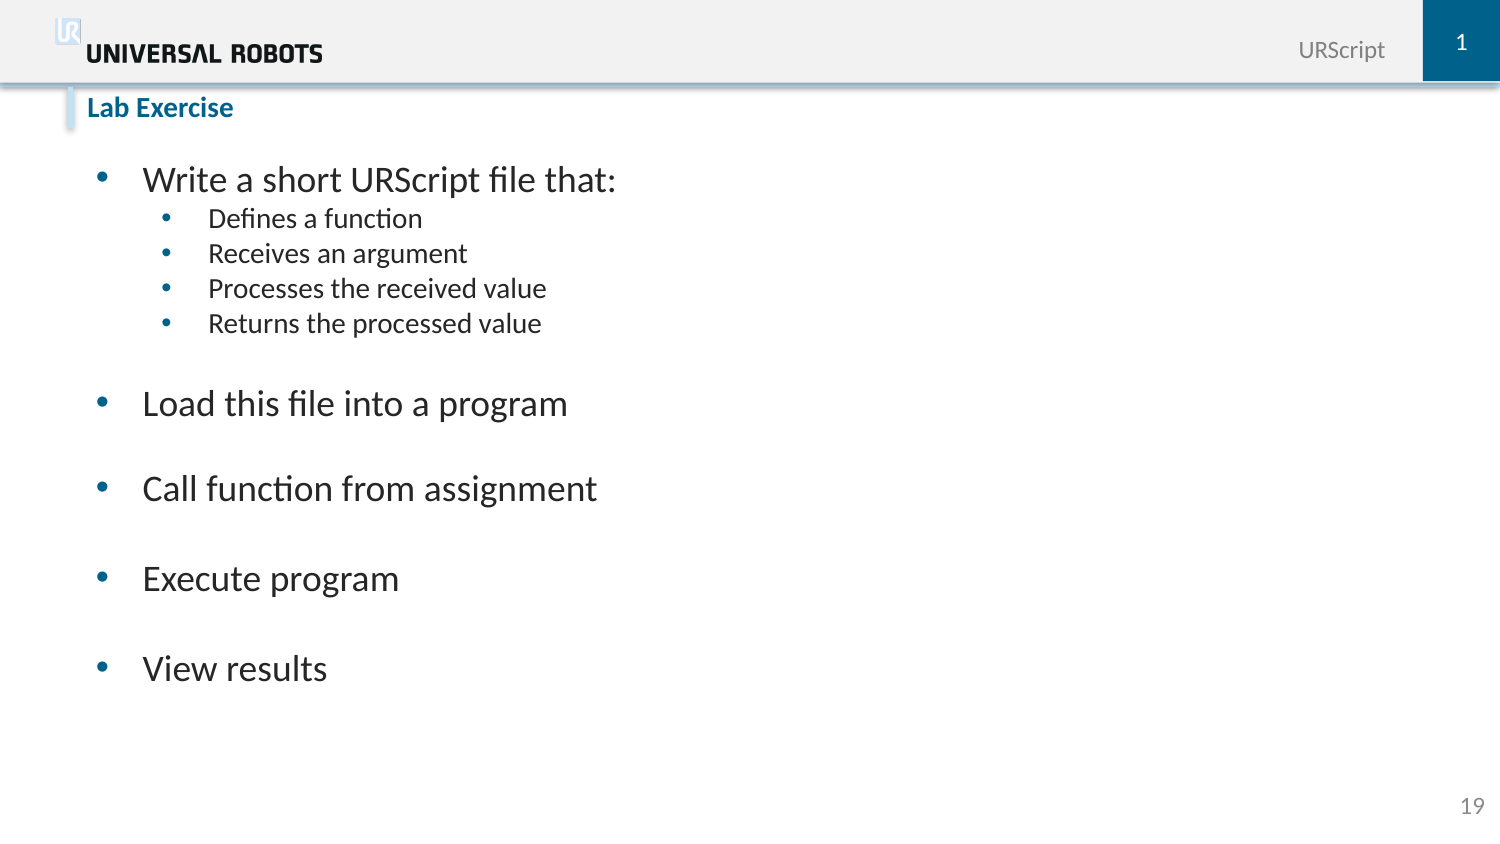

1
URScript
Lab Exercise

Write a short URScript file that:
Defines a function
Receives an argument
Processes the received value
Returns the processed value

Load this file into a program

Call function from assignment

Execute program

View results
19